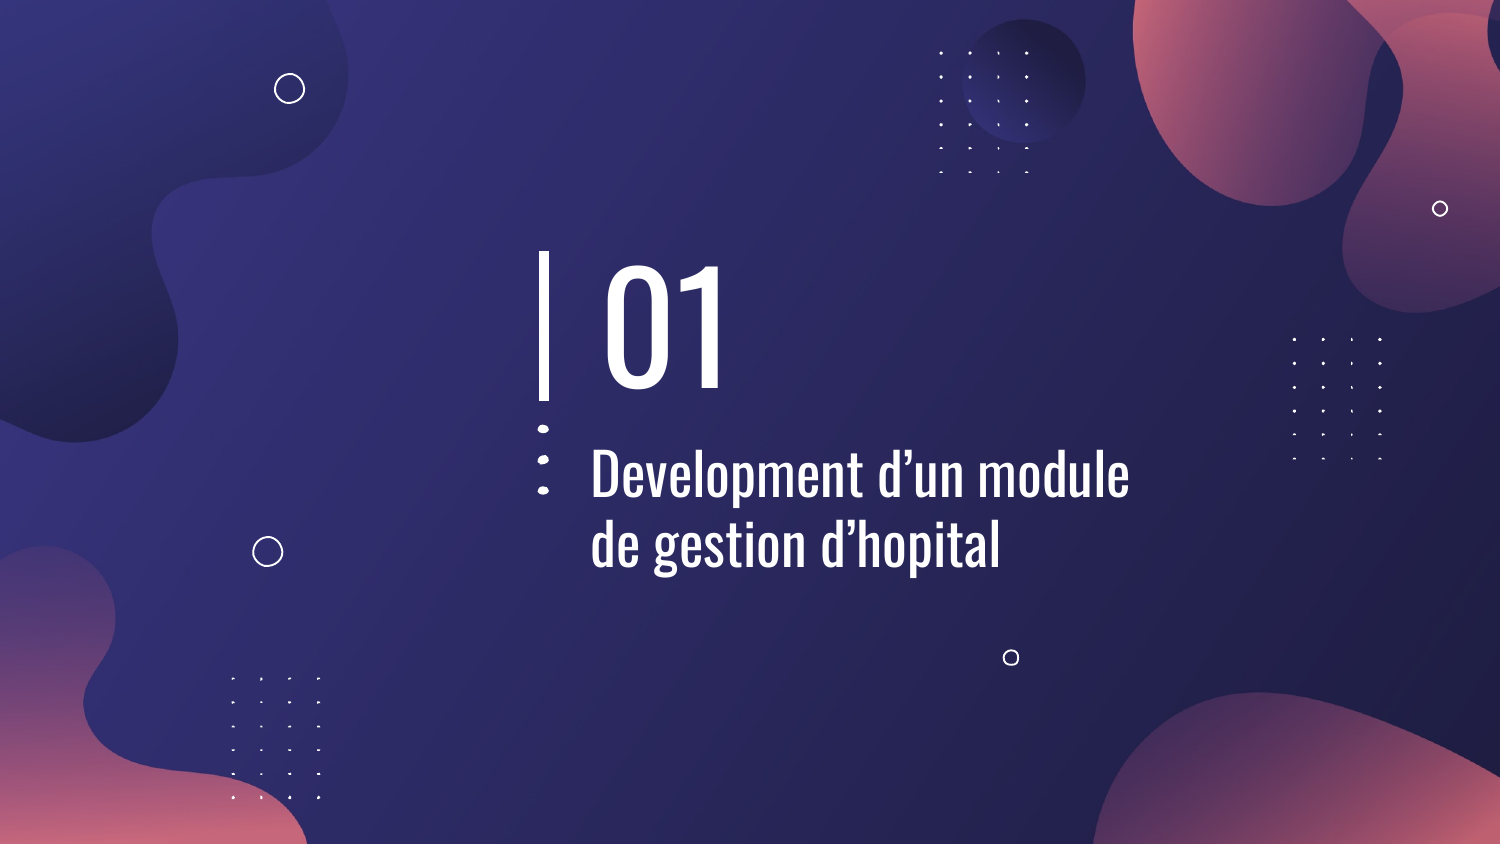

# 01

Development d’un module de gestion d’hopital